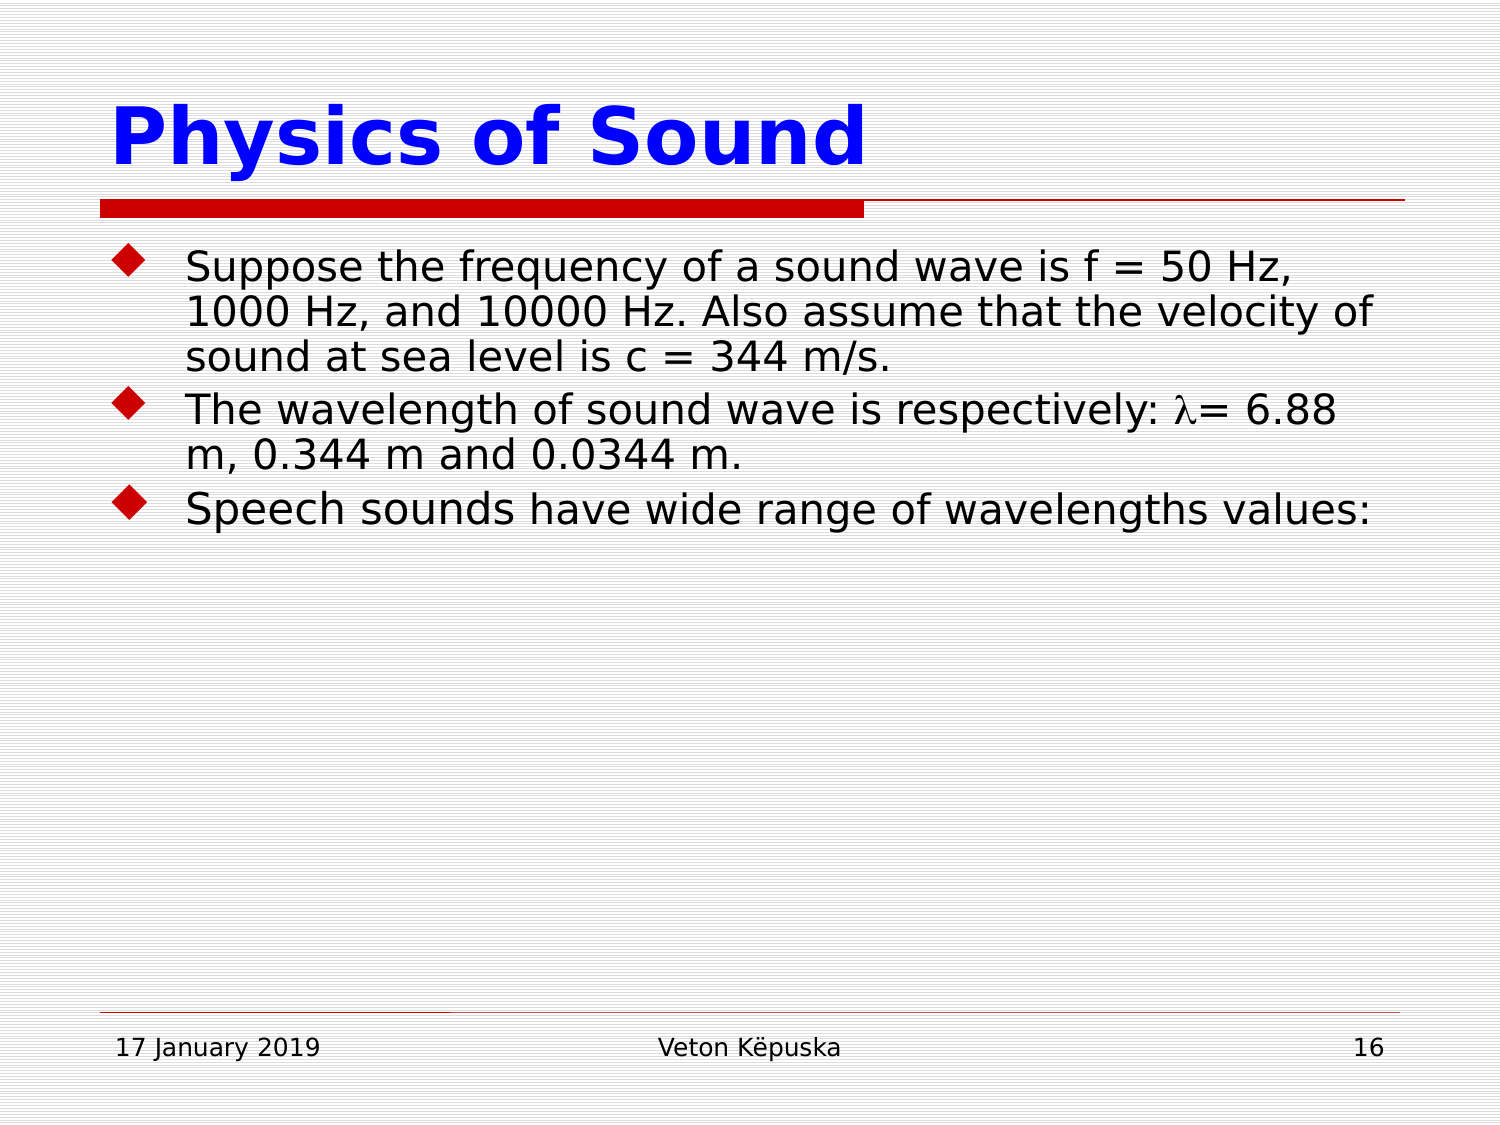

# Physics of Sound
Suppose the frequency of a sound wave is f = 50 Hz, 1000 Hz, and 10000 Hz. Also assume that the velocity of sound at sea level is c = 344 m/s.
The wavelength of sound wave is respectively: λ= 6.88 m, 0.344 m and 0.0344 m.
Speech sounds have wide range of wavelengths values:
17 January 2019
Veton Këpuska
16